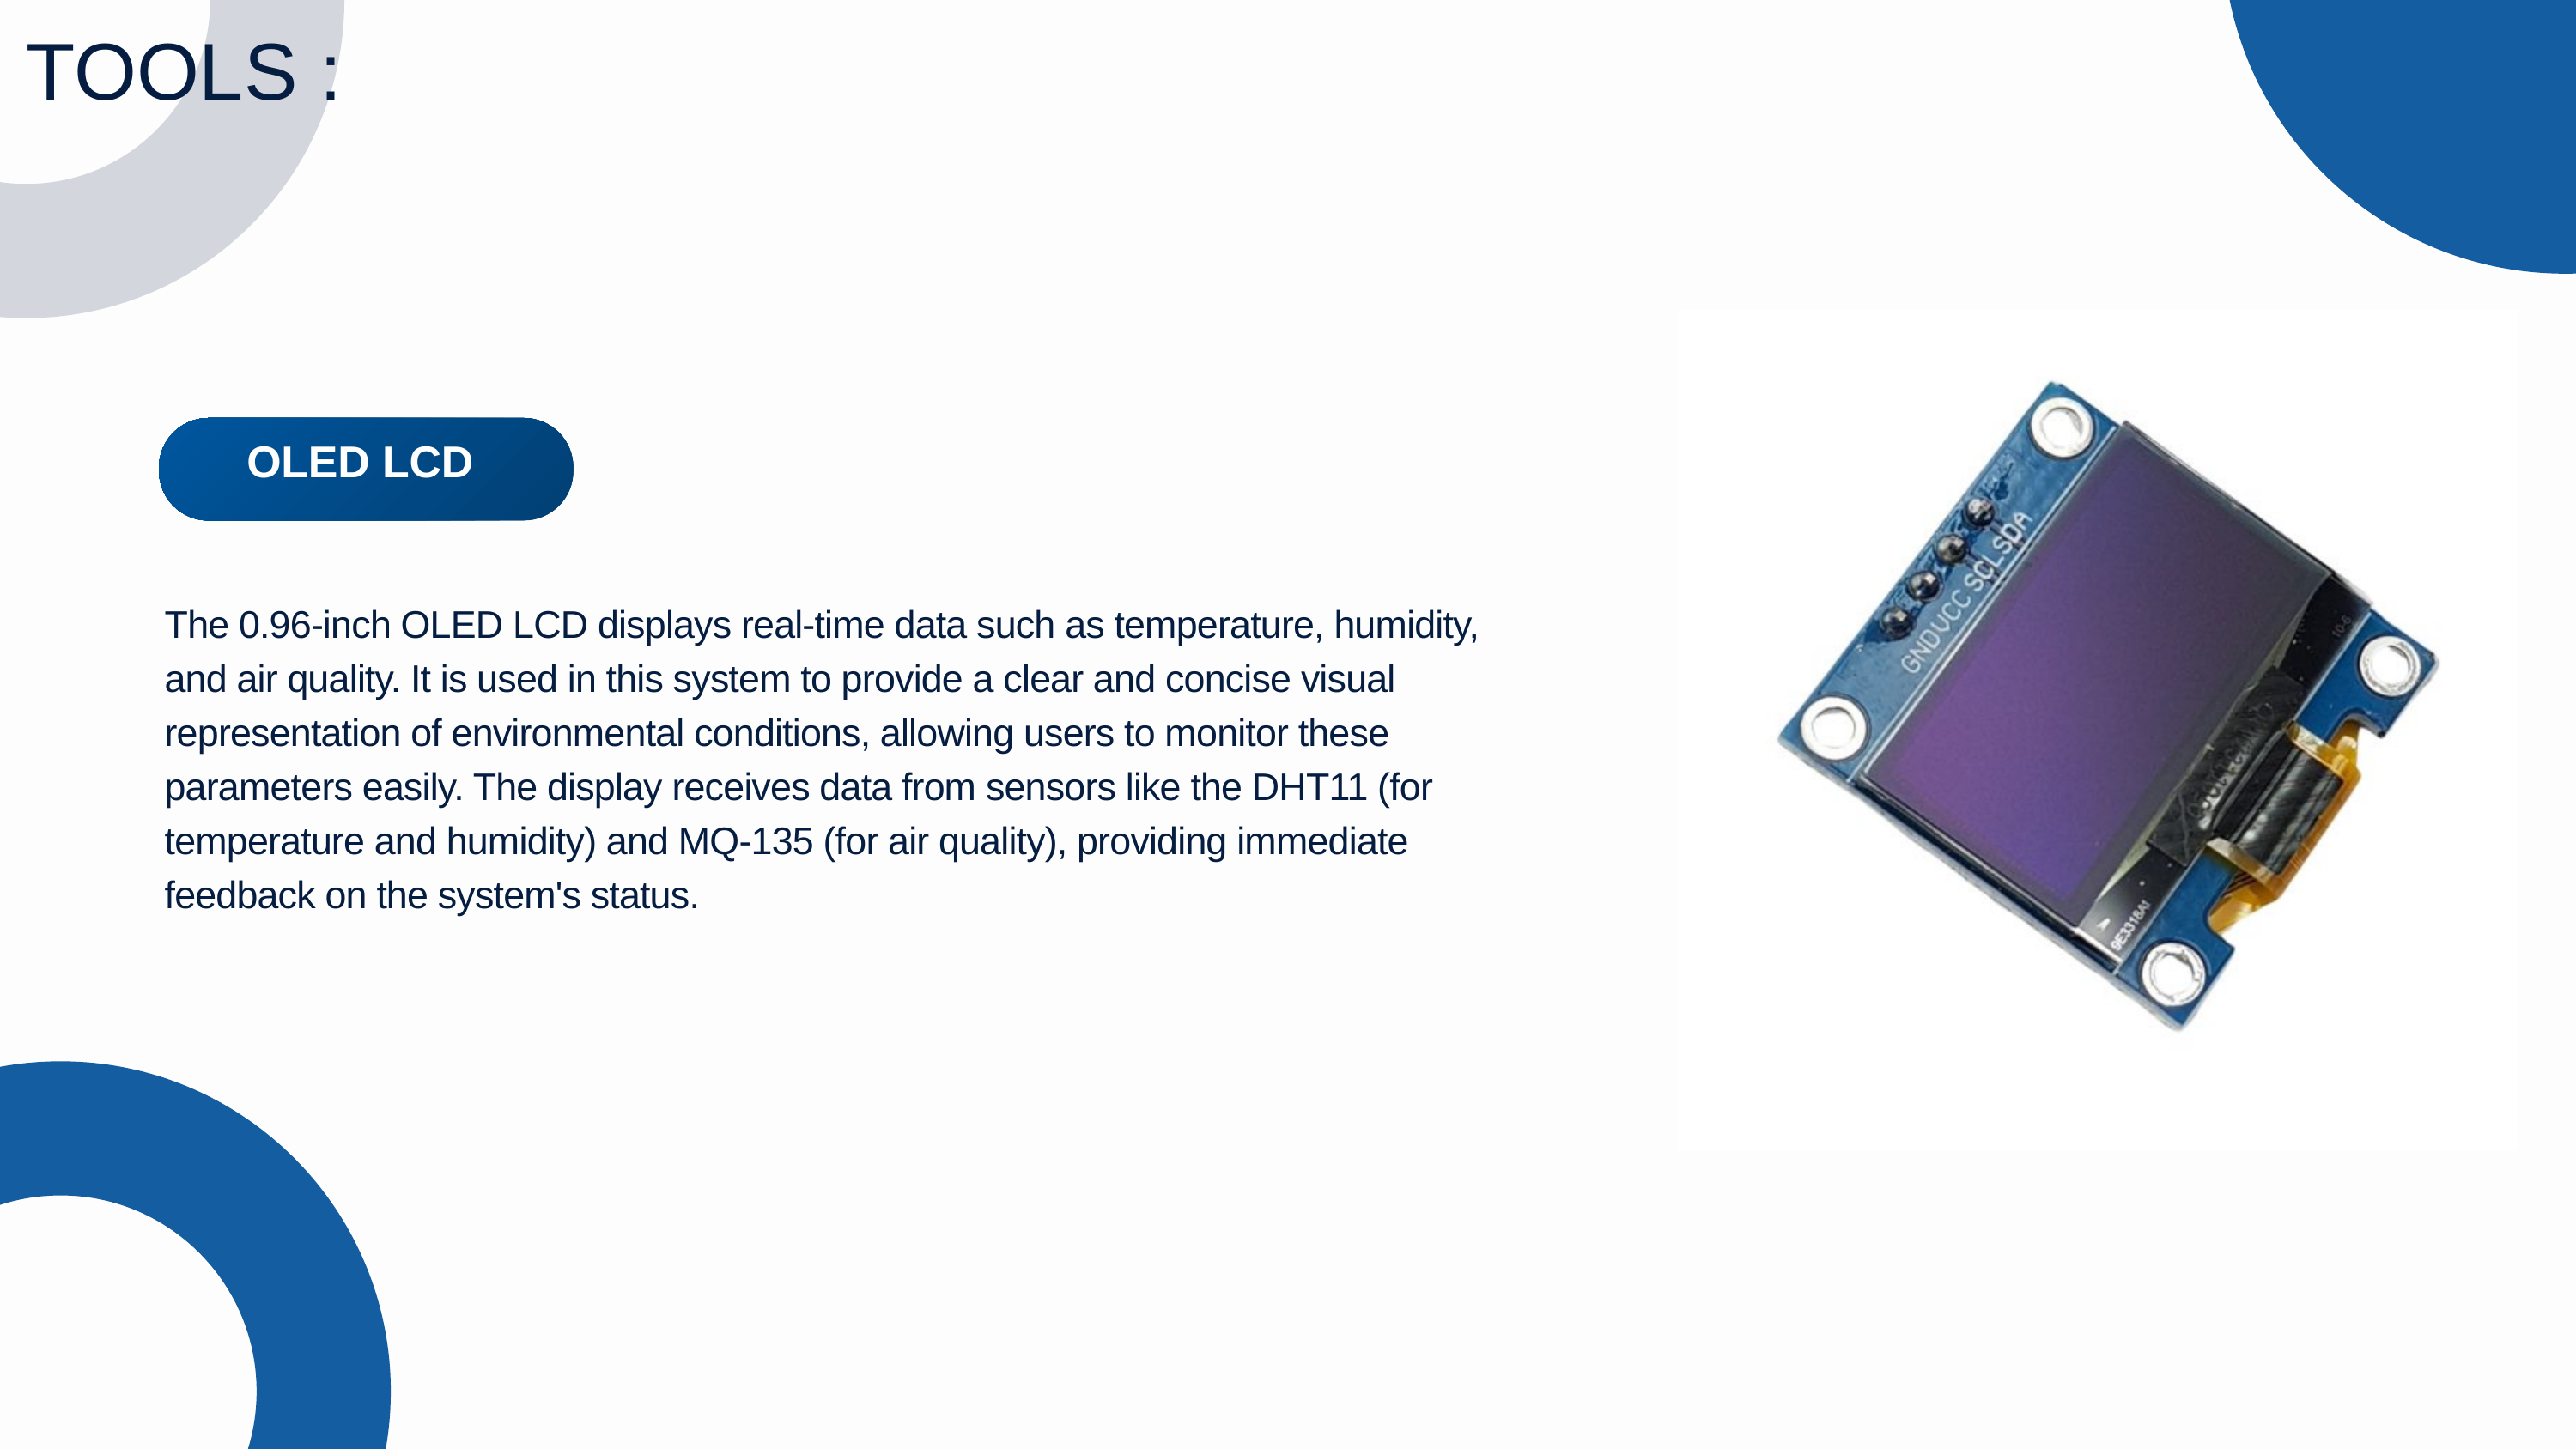

TOOLS :

OLED LCD
The 0.96-inch OLED LCD displays real-time data such as temperature, humidity, and air quality. It is used in this system to provide a clear and concise visual representation of environmental conditions, allowing users to monitor these parameters easily. The display receives data from sensors like the DHT11 (for temperature and humidity) and MQ-135 (for air quality), providing immediate feedback on the system's status.